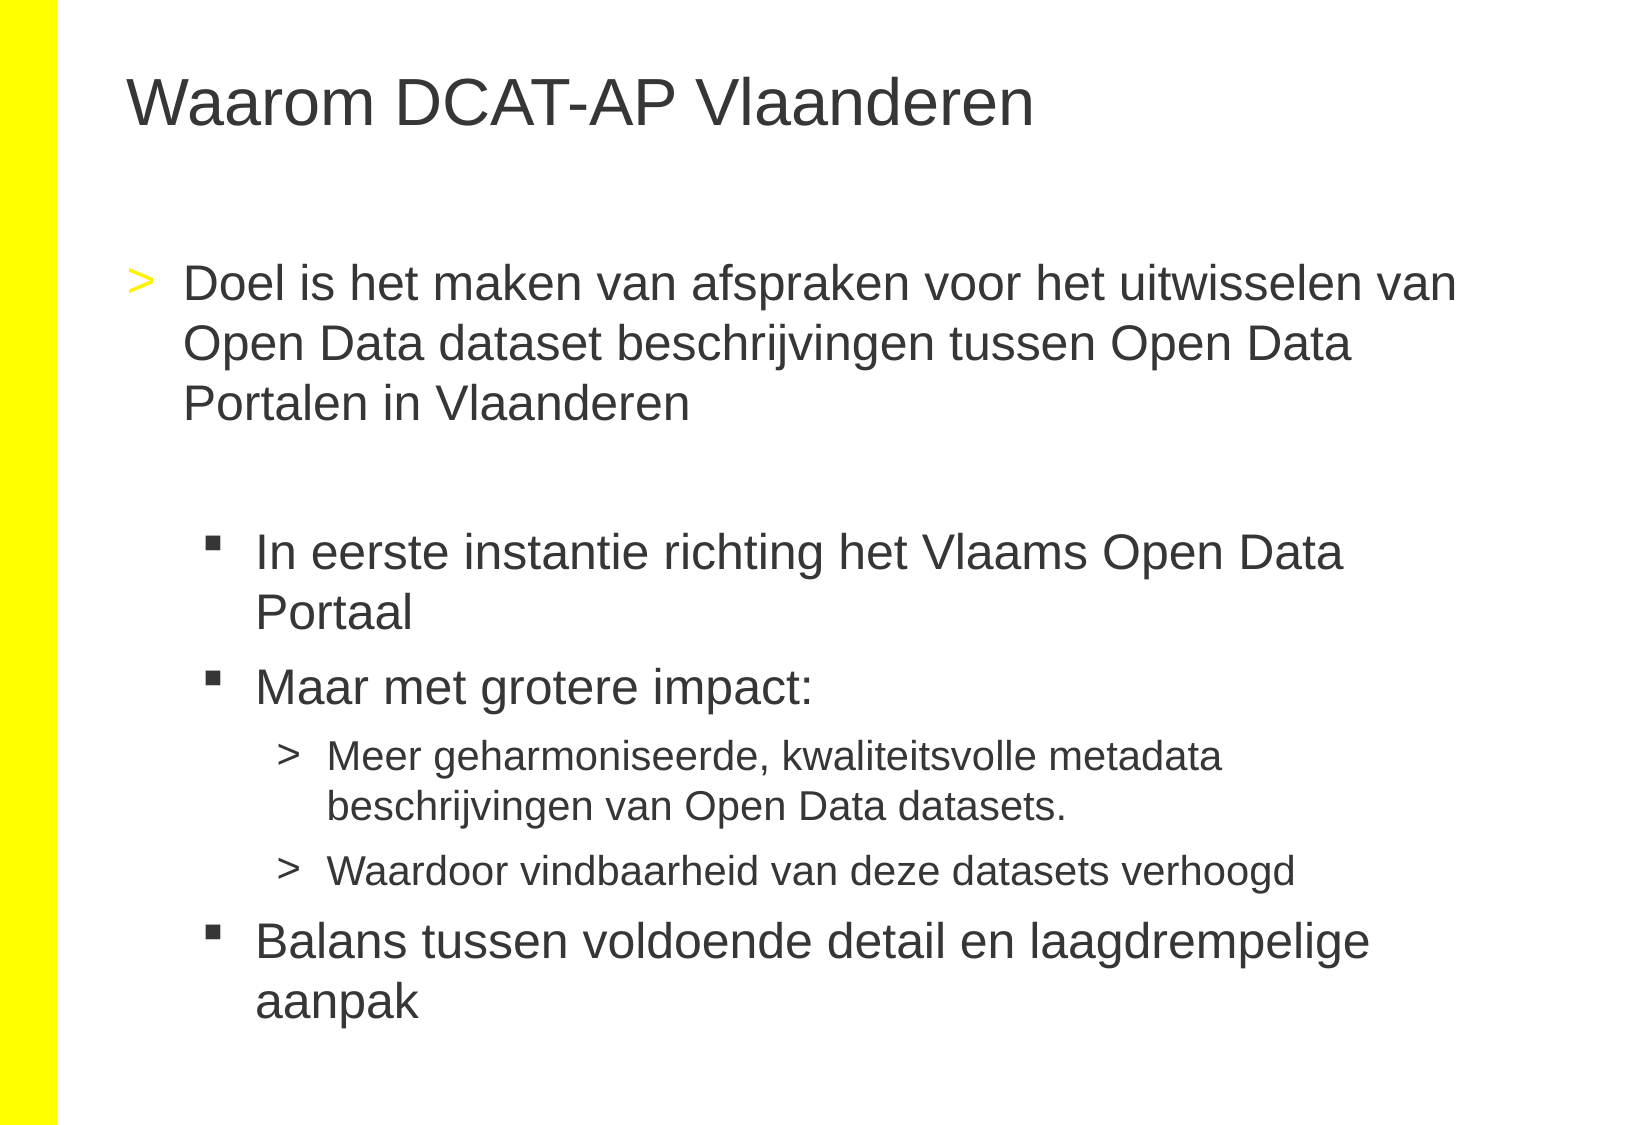

# Waarom DCAT-AP Vlaanderen
Doel is het maken van afspraken voor het uitwisselen van Open Data dataset beschrijvingen tussen Open Data Portalen in Vlaanderen

In eerste instantie richting het Vlaams Open Data Portaal
Maar met grotere impact:
Meer geharmoniseerde, kwaliteitsvolle metadata beschrijvingen van Open Data datasets.
Waardoor vindbaarheid van deze datasets verhoogd
Balans tussen voldoende detail en laagdrempelige aanpak